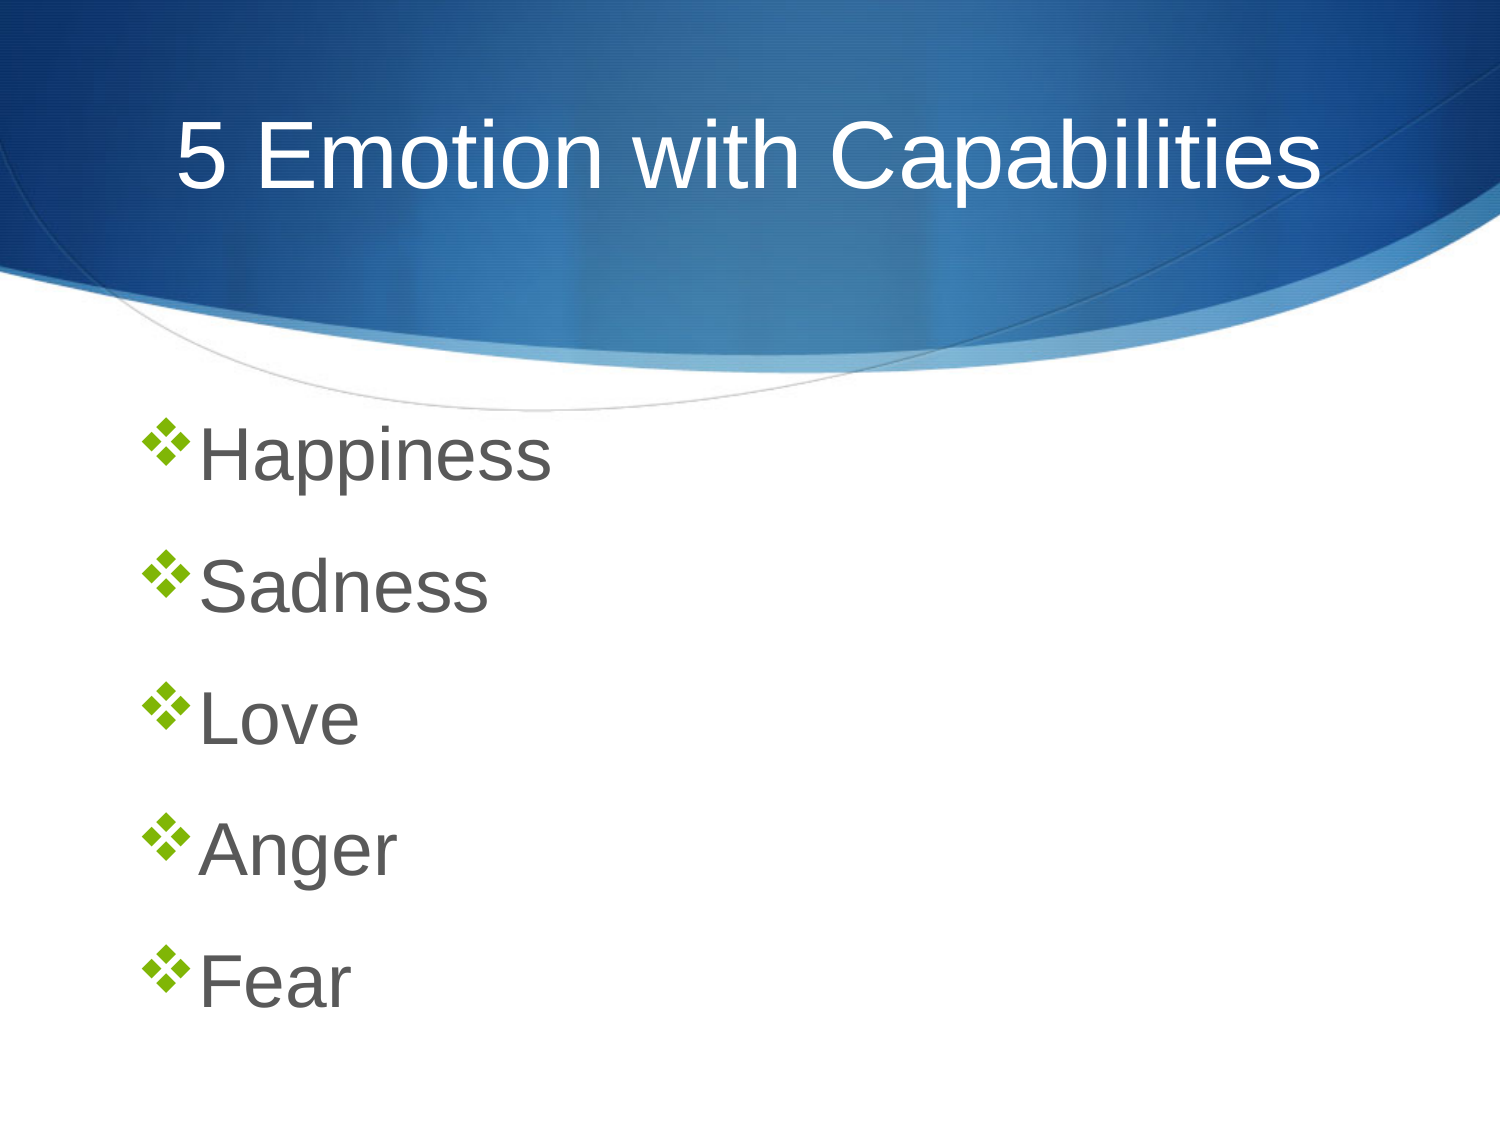

# 5 Emotion with Capabilities
Happiness
Sadness
Love
Anger
Fear